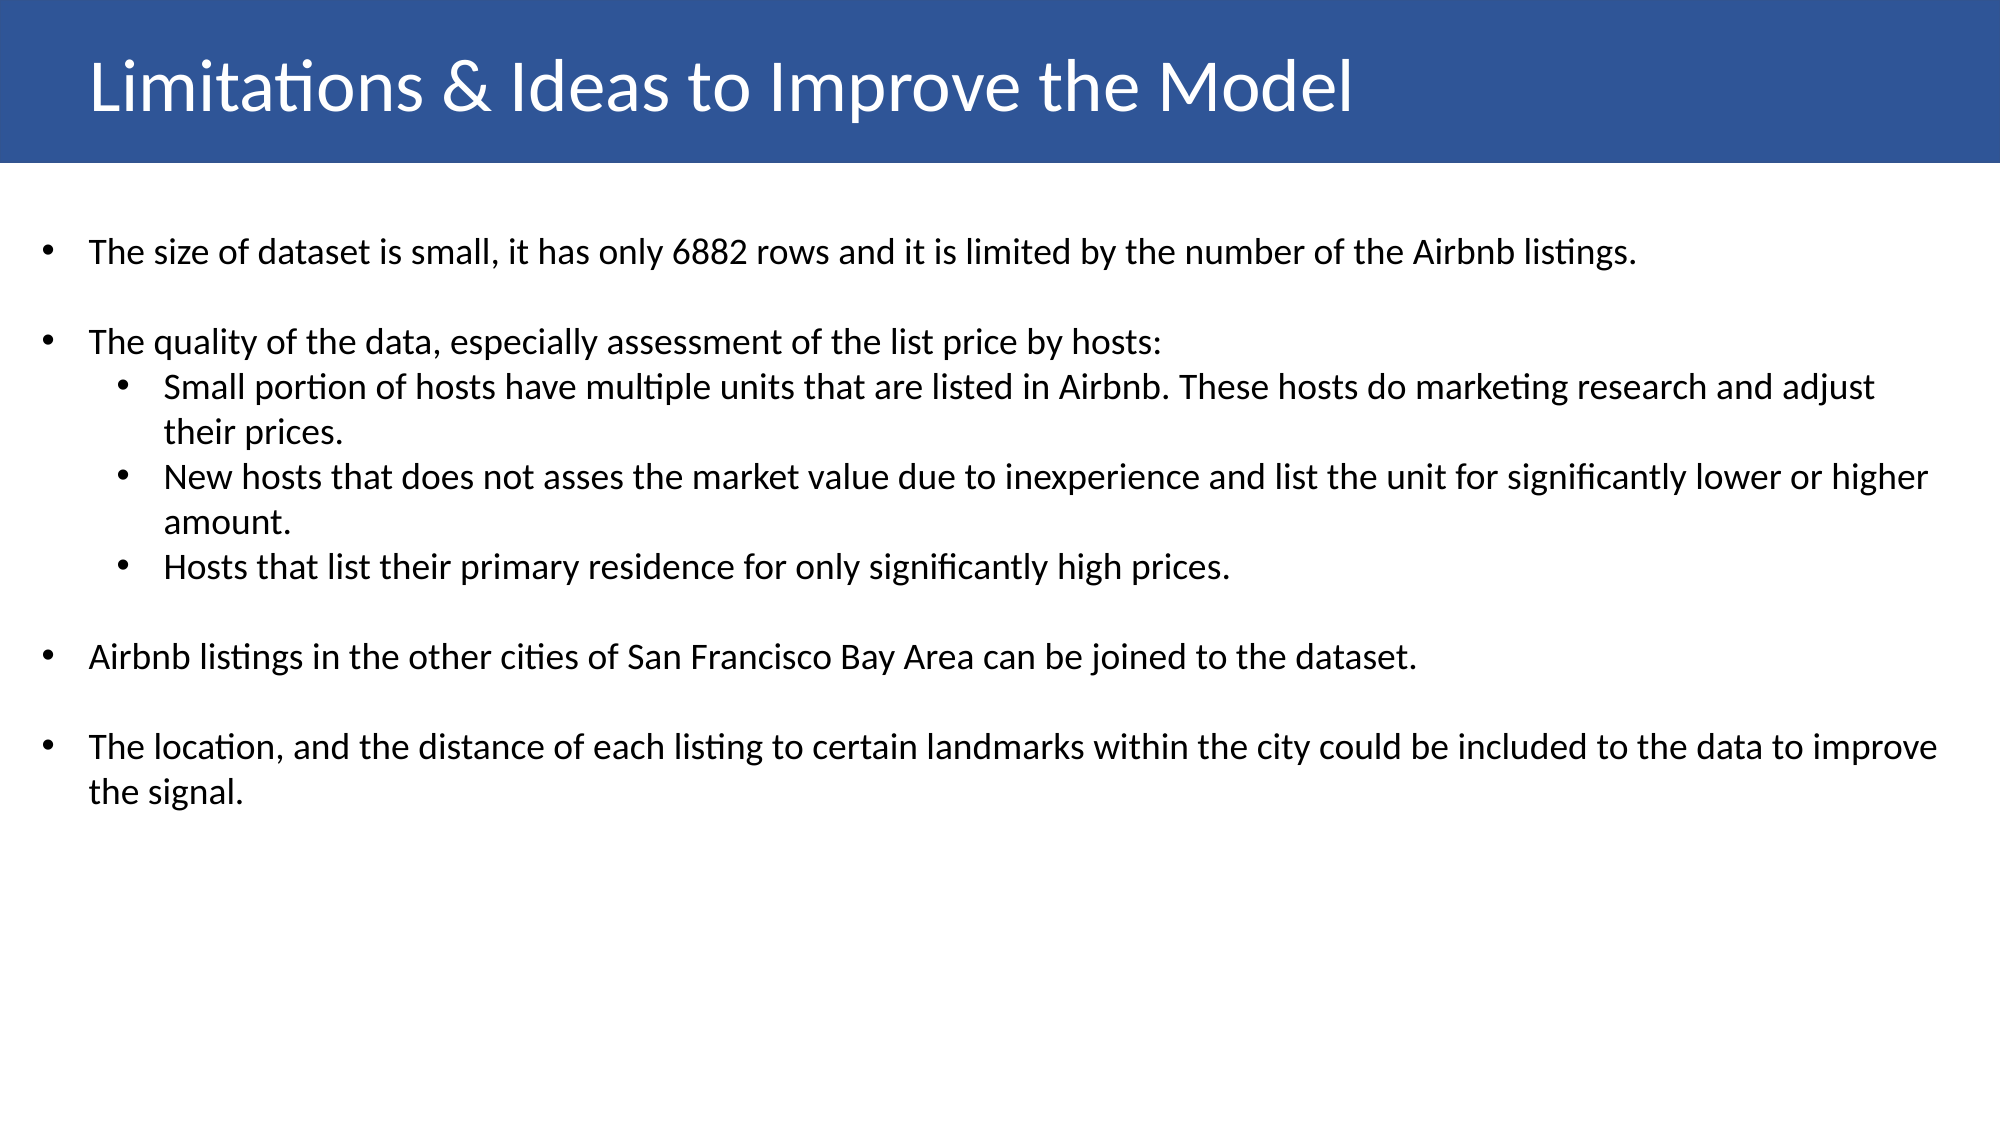

Limitations & Ideas to Improve the Model
The size of dataset is small, it has only 6882 rows and it is limited by the number of the Airbnb listings.

The quality of the data, especially assessment of the list price by hosts:
Small portion of hosts have multiple units that are listed in Airbnb. These hosts do marketing research and adjust their prices.
New hosts that does not asses the market value due to inexperience and list the unit for significantly lower or higher amount.
Hosts that list their primary residence for only significantly high prices.

Airbnb listings in the other cities of San Francisco Bay Area can be joined to the dataset.

The location, and the distance of each listing to certain landmarks within the city could be included to the data to improve the signal.